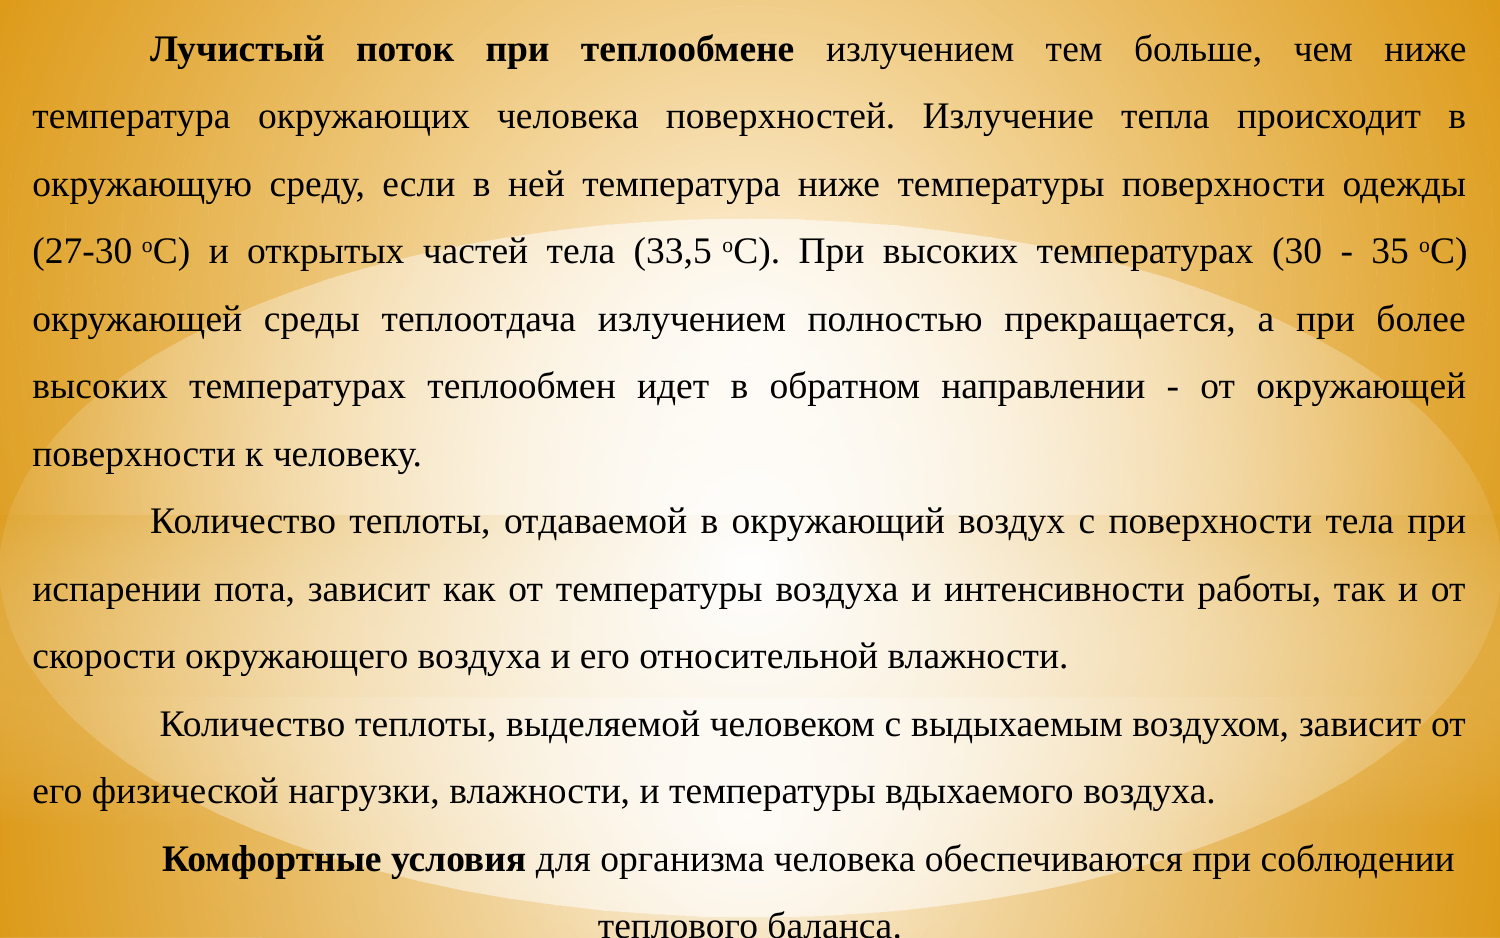

Лучистый поток при теплообмене излучением тем больше, чем ниже температура окружающих человека поверхностей. Излучение тепла происходит в окружающую среду, если в ней температура ниже температуры поверхности одежды (27-30 оС) и открытых частей тела (33,5 оС). При высоких температурах (30 - 35 оС) окружающей среды теплоотдача излучением полностью прекращается, а при более высоких температурах теплообмен идет в обратном направлении - от окружающей поверхности к человеку.
Количество теплоты, отдаваемой в окружающий воздух с поверхности тела при испарении пота, зависит как от температуры воздуха и интенсивности работы, так и от скорости окружающего воздуха и его относительной влажности.
 Количество теплоты, выделяемой человеком с выдыхаемым воздухом, зависит от его физической нагрузки, влажности, и температуры вдыхаемого воздуха.
Комфортные условия для организма человека обеспечиваются при соблюдении теплового баланса.